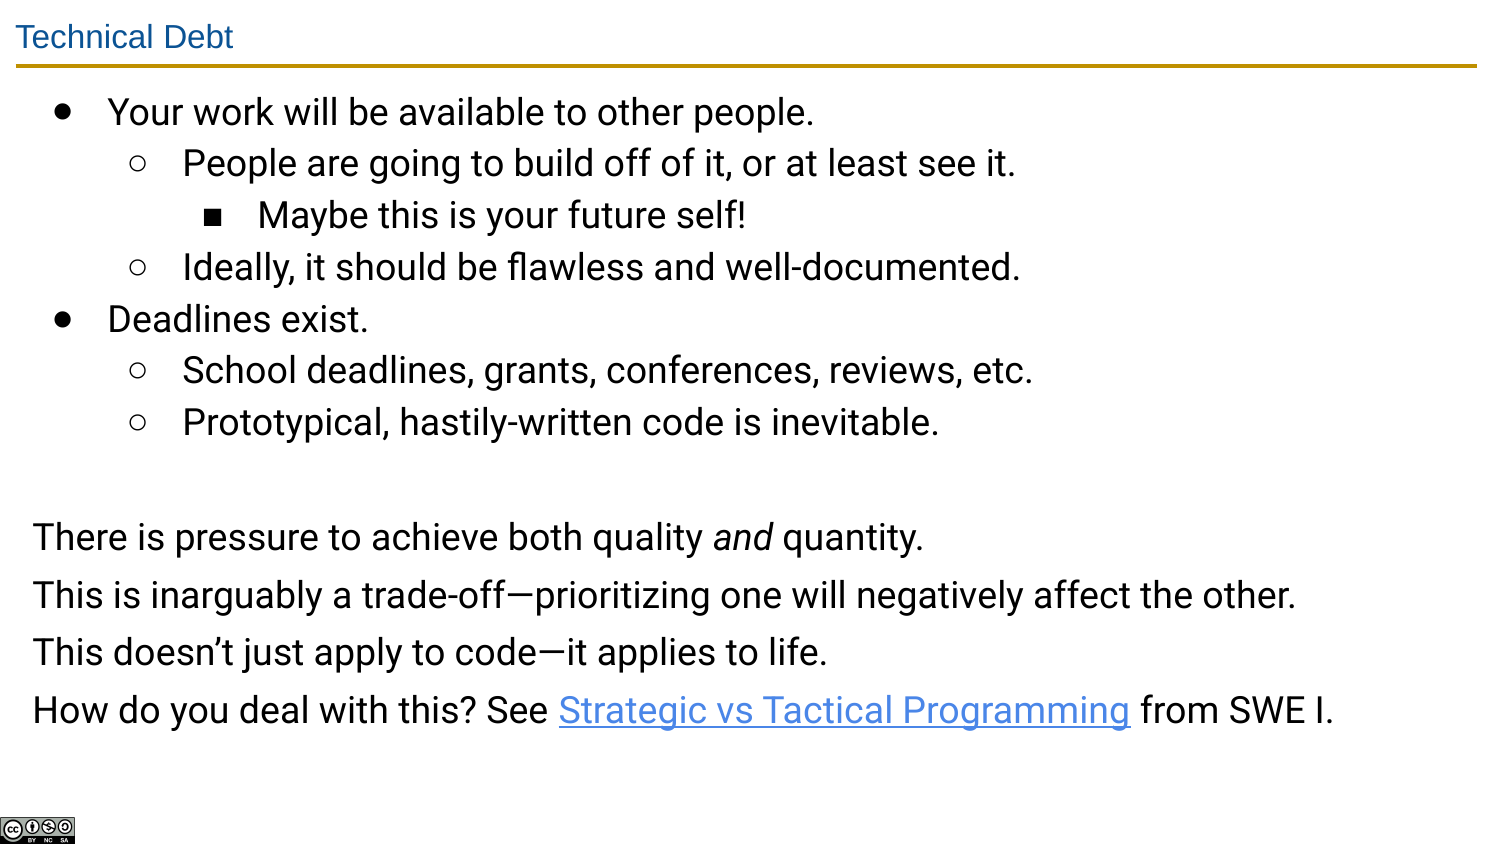

# Technical Debt
Your work will be available to other people.
People are going to build off of it, or at least see it.
Maybe this is your future self!
Ideally, it should be flawless and well-documented.
Deadlines exist.
School deadlines, grants, conferences, reviews, etc.
Prototypical, hastily-written code is inevitable.

There is pressure to achieve both quality and quantity.
This is inarguably a trade-off—prioritizing one will negatively affect the other.
This doesn’t just apply to code—it applies to life.
How do you deal with this? See Strategic vs Tactical Programming from SWE I.